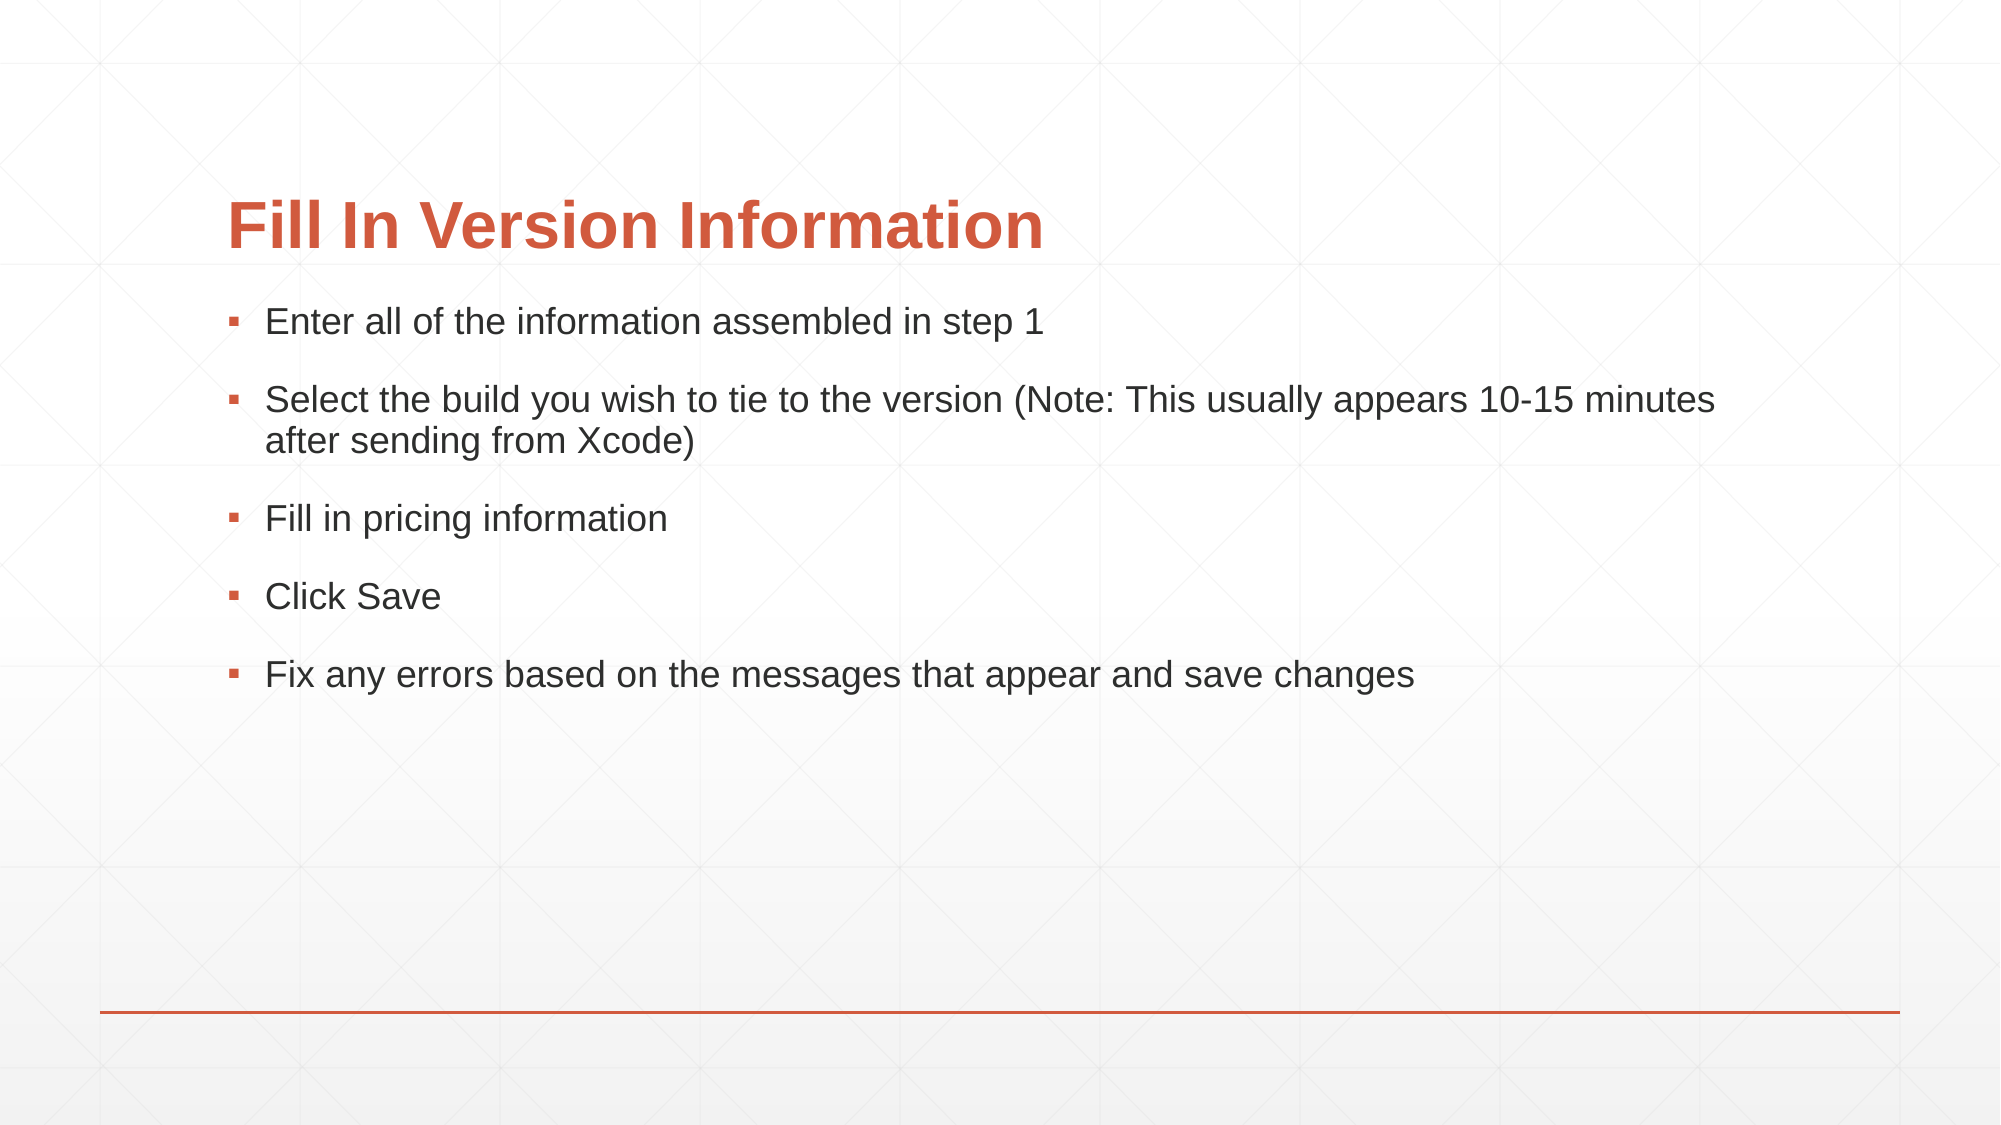

# Fill In Version Information
Enter all of the information assembled in step 1
Select the build you wish to tie to the version (Note: This usually appears 10-15 minutes after sending from Xcode)
Fill in pricing information
Click Save
Fix any errors based on the messages that appear and save changes